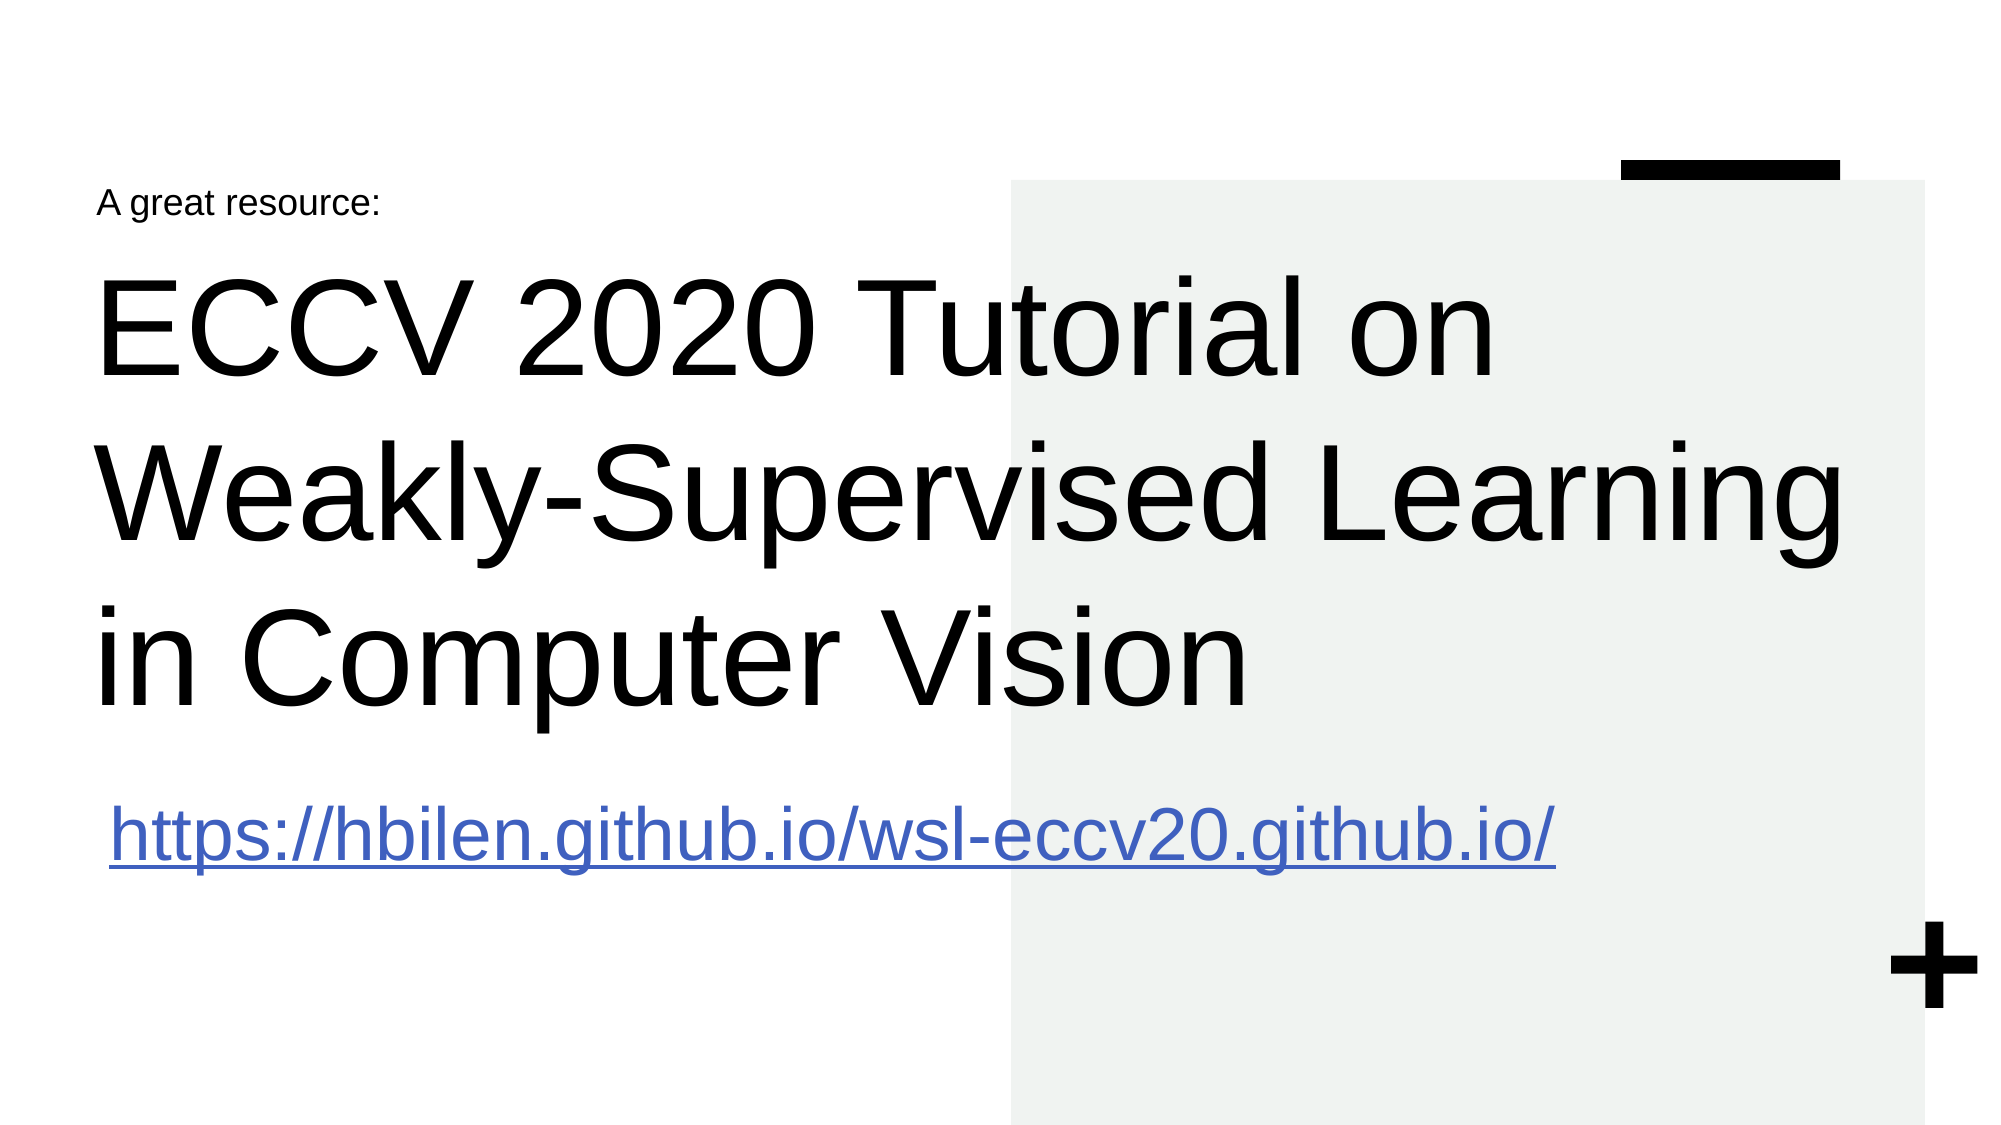

A great resource:
# ECCV 2020 Tutorial on Weakly-Supervised Learning in Computer Vision
https://hbilen.github.io/wsl-eccv20.github.io/